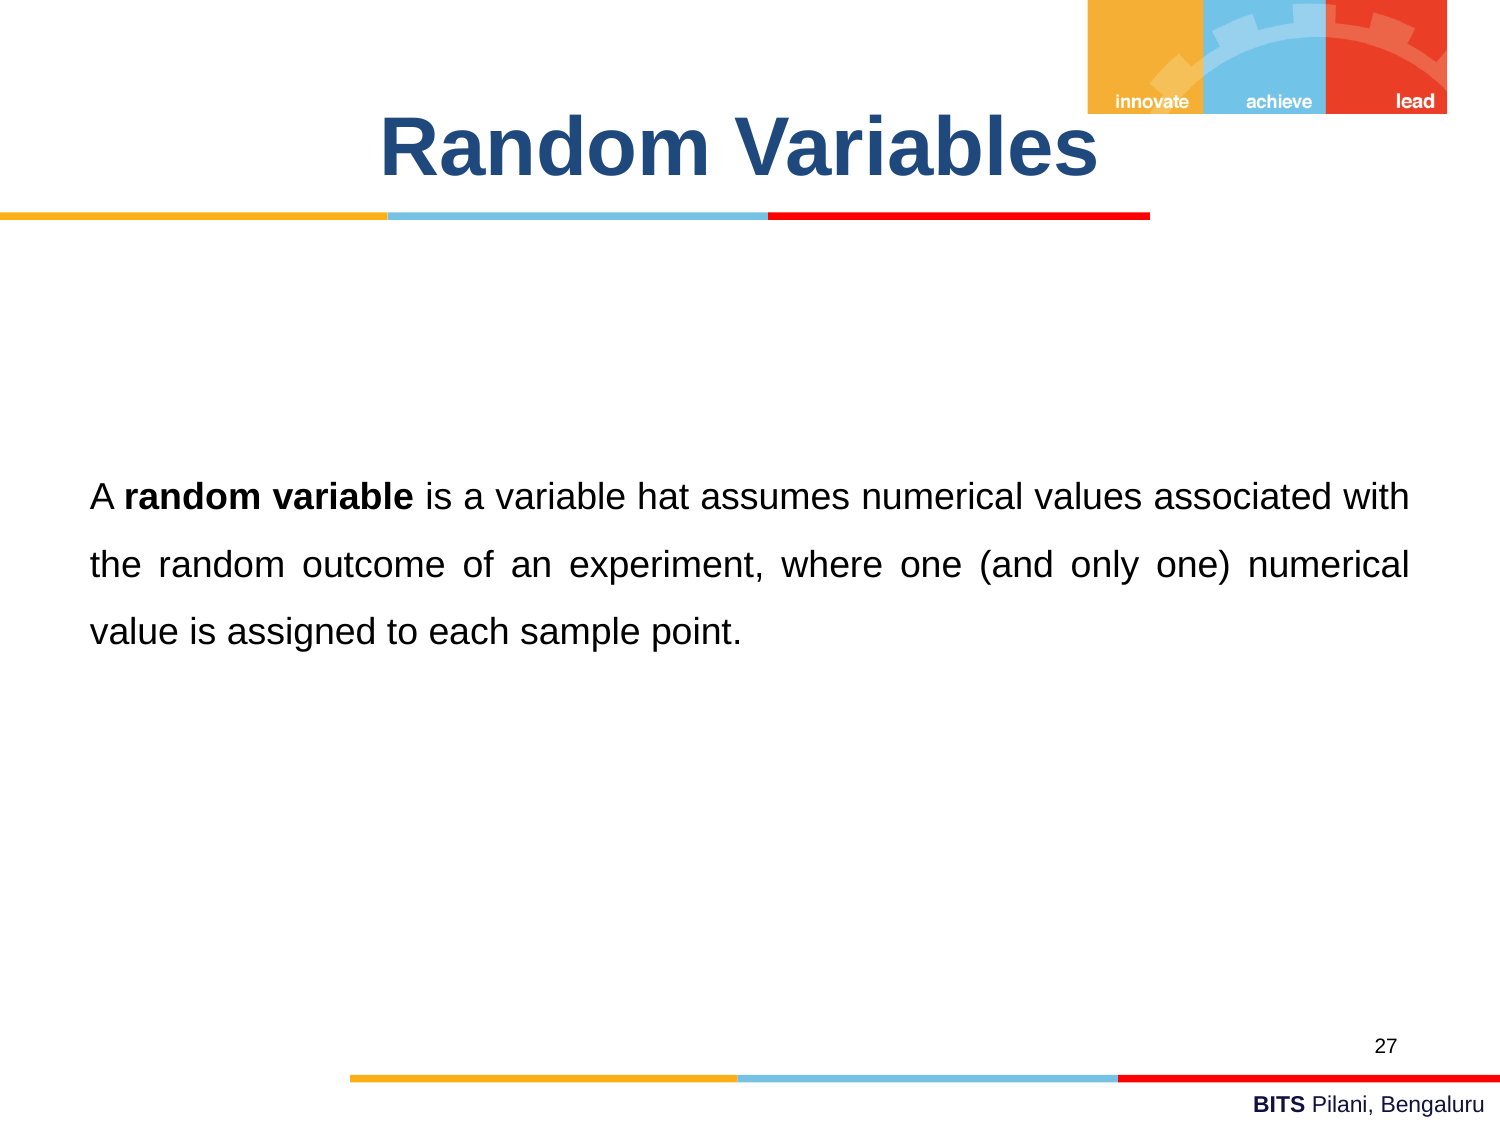

Random Variables

A random variable is a variable hat assumes numerical values associated with the random outcome of an experiment, where one (and only one) numerical value is assigned to each sample point.
27